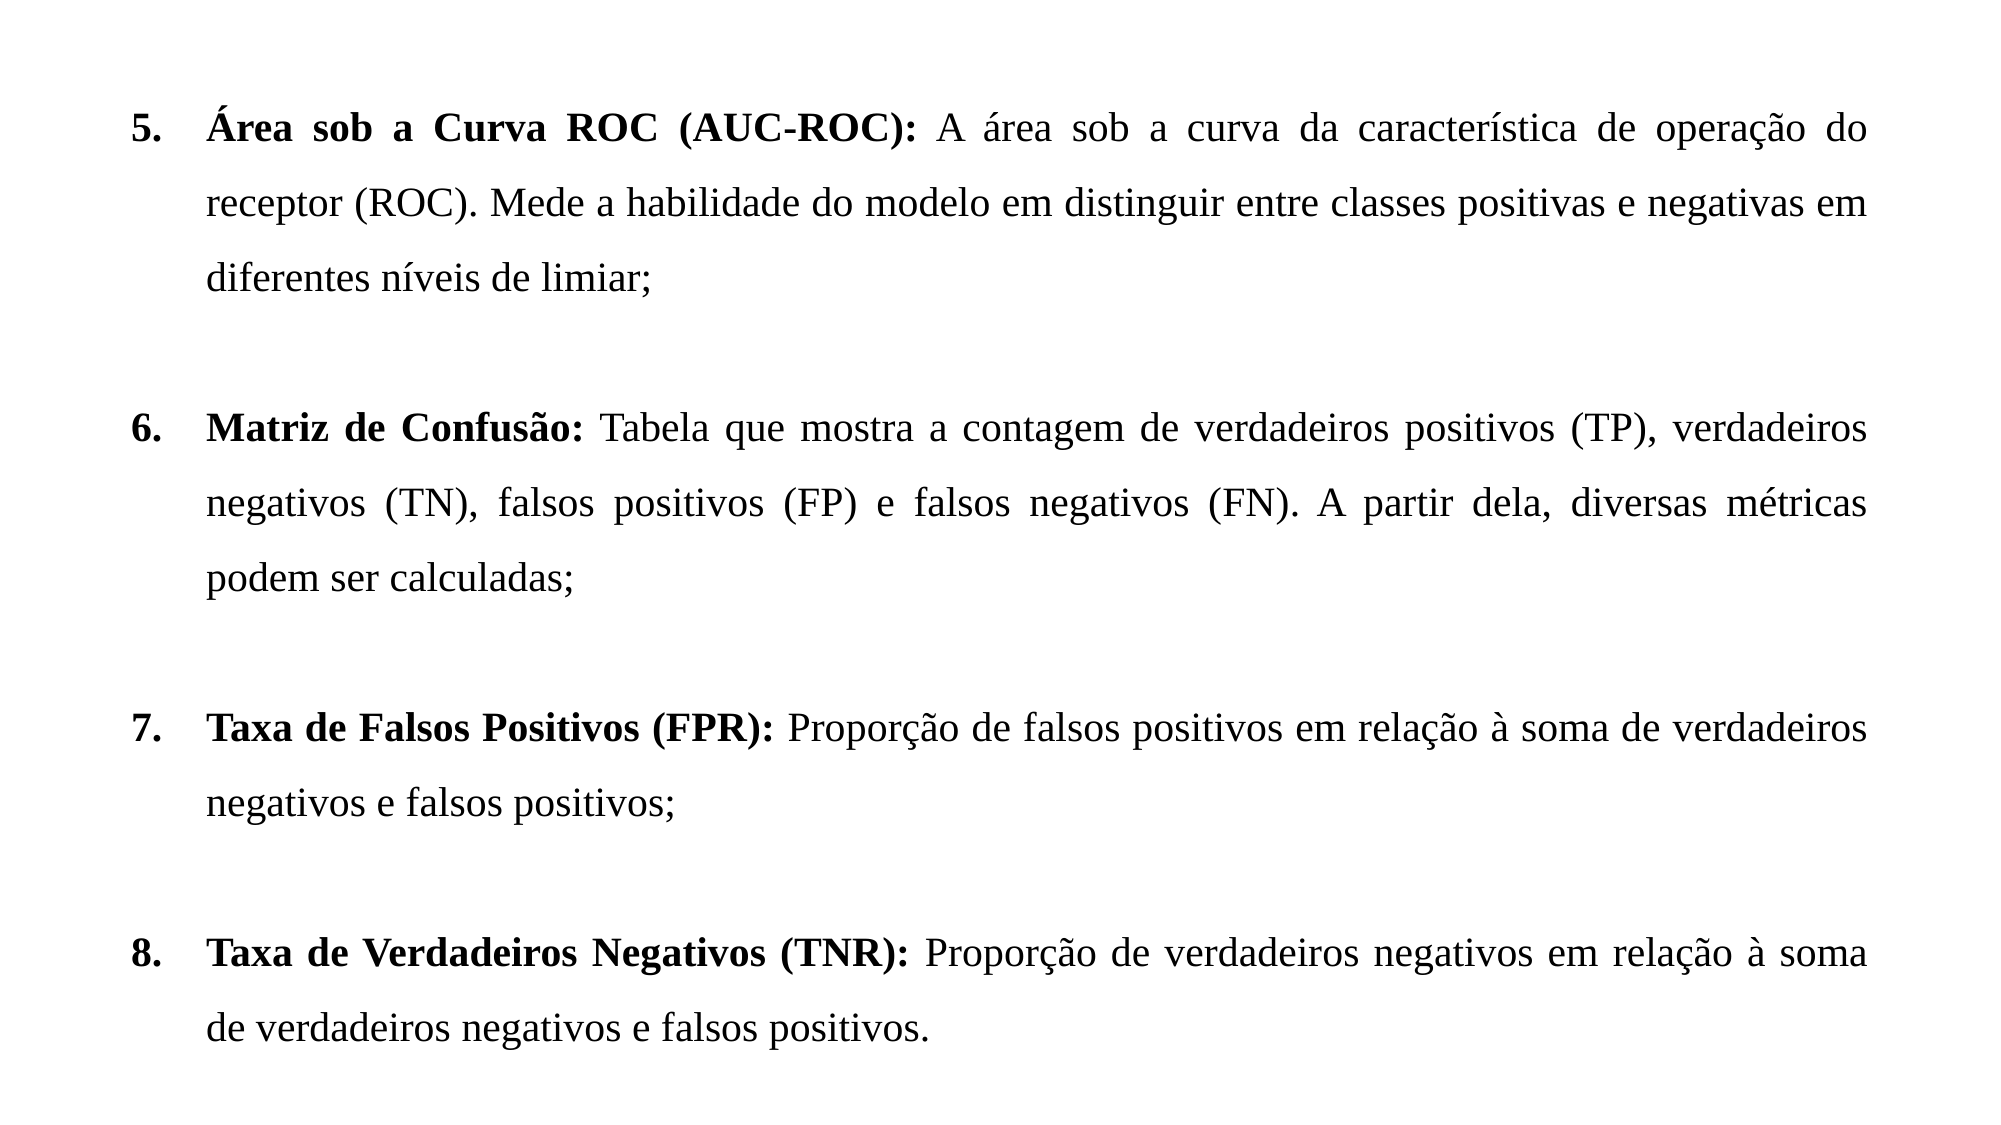

Área sob a Curva ROC (AUC-ROC): A área sob a curva da característica de operação do receptor (ROC). Mede a habilidade do modelo em distinguir entre classes positivas e negativas em diferentes níveis de limiar;

Matriz de Confusão: Tabela que mostra a contagem de verdadeiros positivos (TP), verdadeiros negativos (TN), falsos positivos (FP) e falsos negativos (FN). A partir dela, diversas métricas podem ser calculadas;

Taxa de Falsos Positivos (FPR): Proporção de falsos positivos em relação à soma de verdadeiros negativos e falsos positivos;

Taxa de Verdadeiros Negativos (TNR): Proporção de verdadeiros negativos em relação à soma de verdadeiros negativos e falsos positivos.